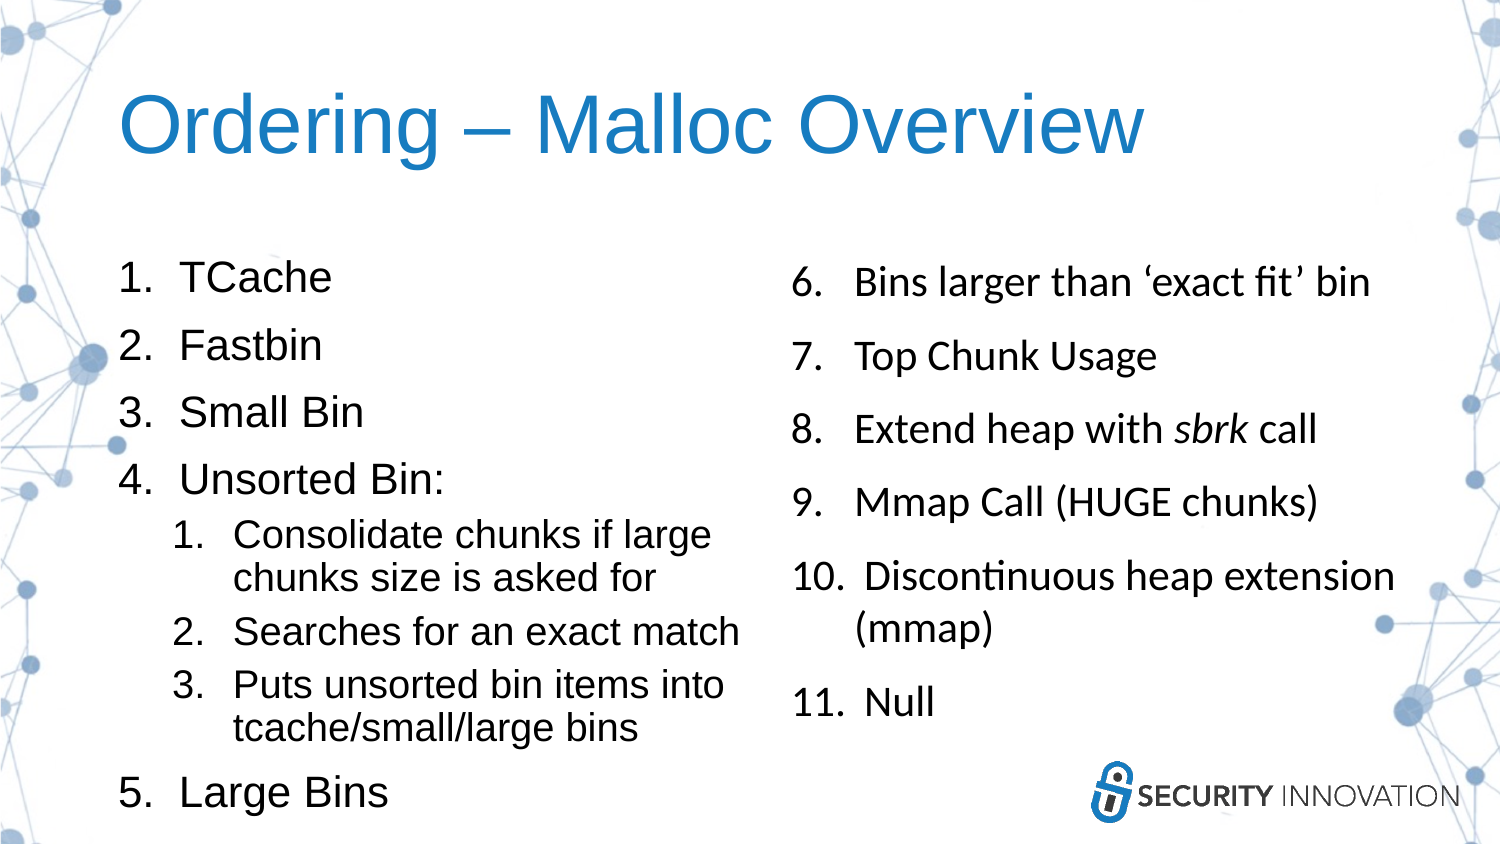

# Ordering – Malloc Overview
TCache
Fastbin
Small Bin
Unsorted Bin:
Consolidate chunks if large chunks size is asked for
Searches for an exact match
Puts unsorted bin items into tcache/small/large bins
Large Bins
Bins larger than ‘exact fit’ bin
Top Chunk Usage
Extend heap with sbrk call
Mmap Call (HUGE chunks)
 Discontinuous heap extension (mmap)
 Null